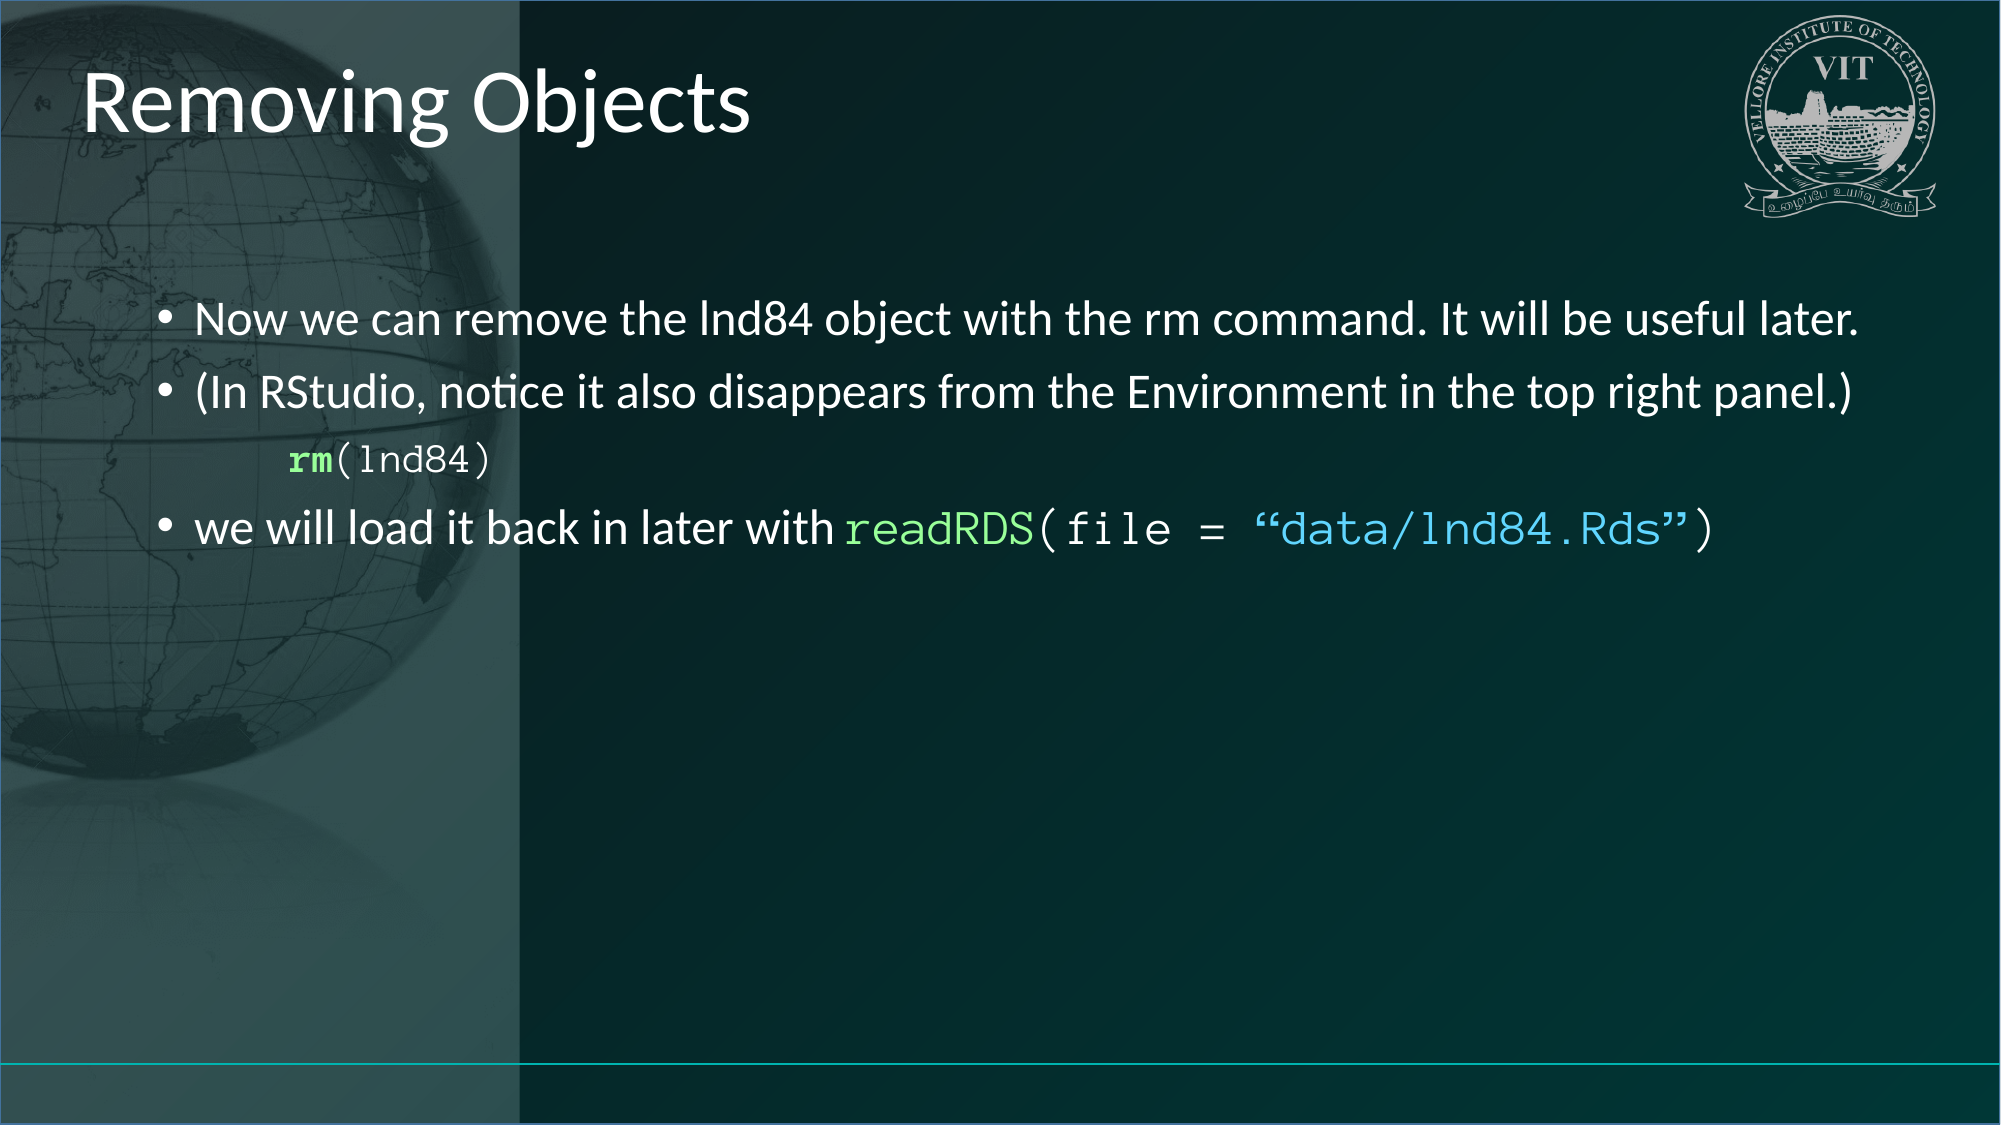

# Removing Objects
Now we can remove the lnd84 object with the rm command. It will be useful later.
(In RStudio, notice it also disappears from the Environment in the top right panel.)
rm(lnd84)
we will load it back in later with readRDS(file = “data/lnd84.Rds”)